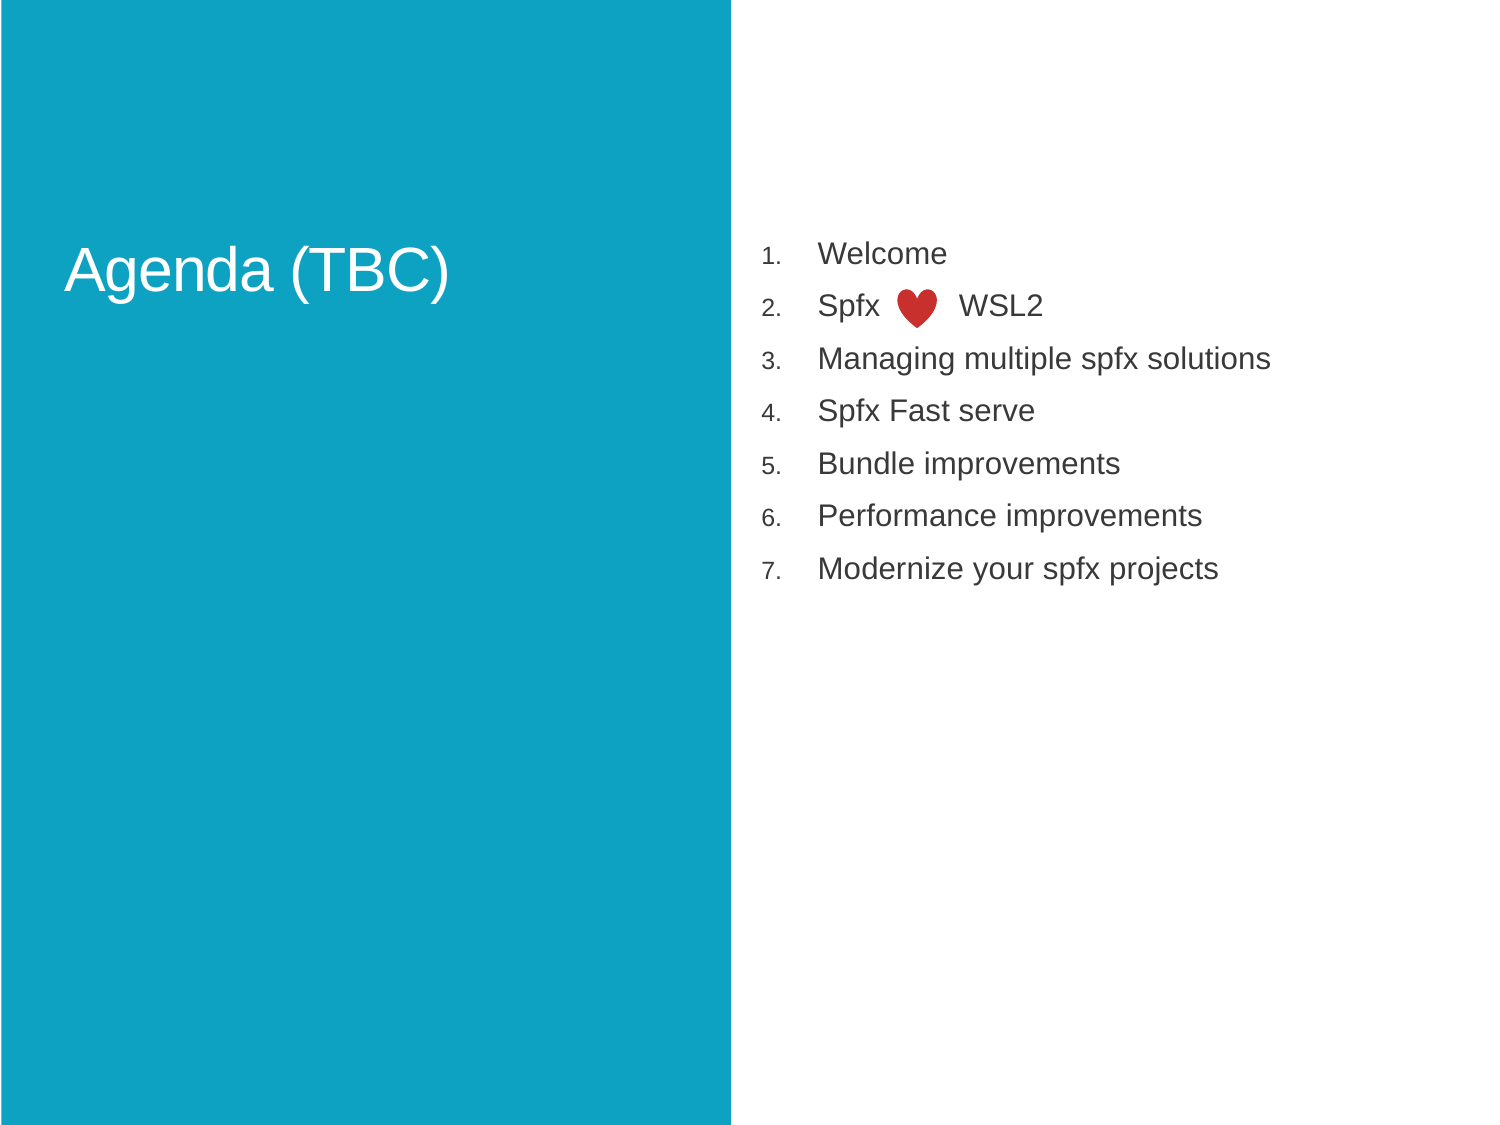

Agenda (TBC)
Welcome
Spfx         WSL2
Managing multiple spfx solutions
Spfx Fast serve
Bundle improvements
Performance improvements
Modernize your spfx projects